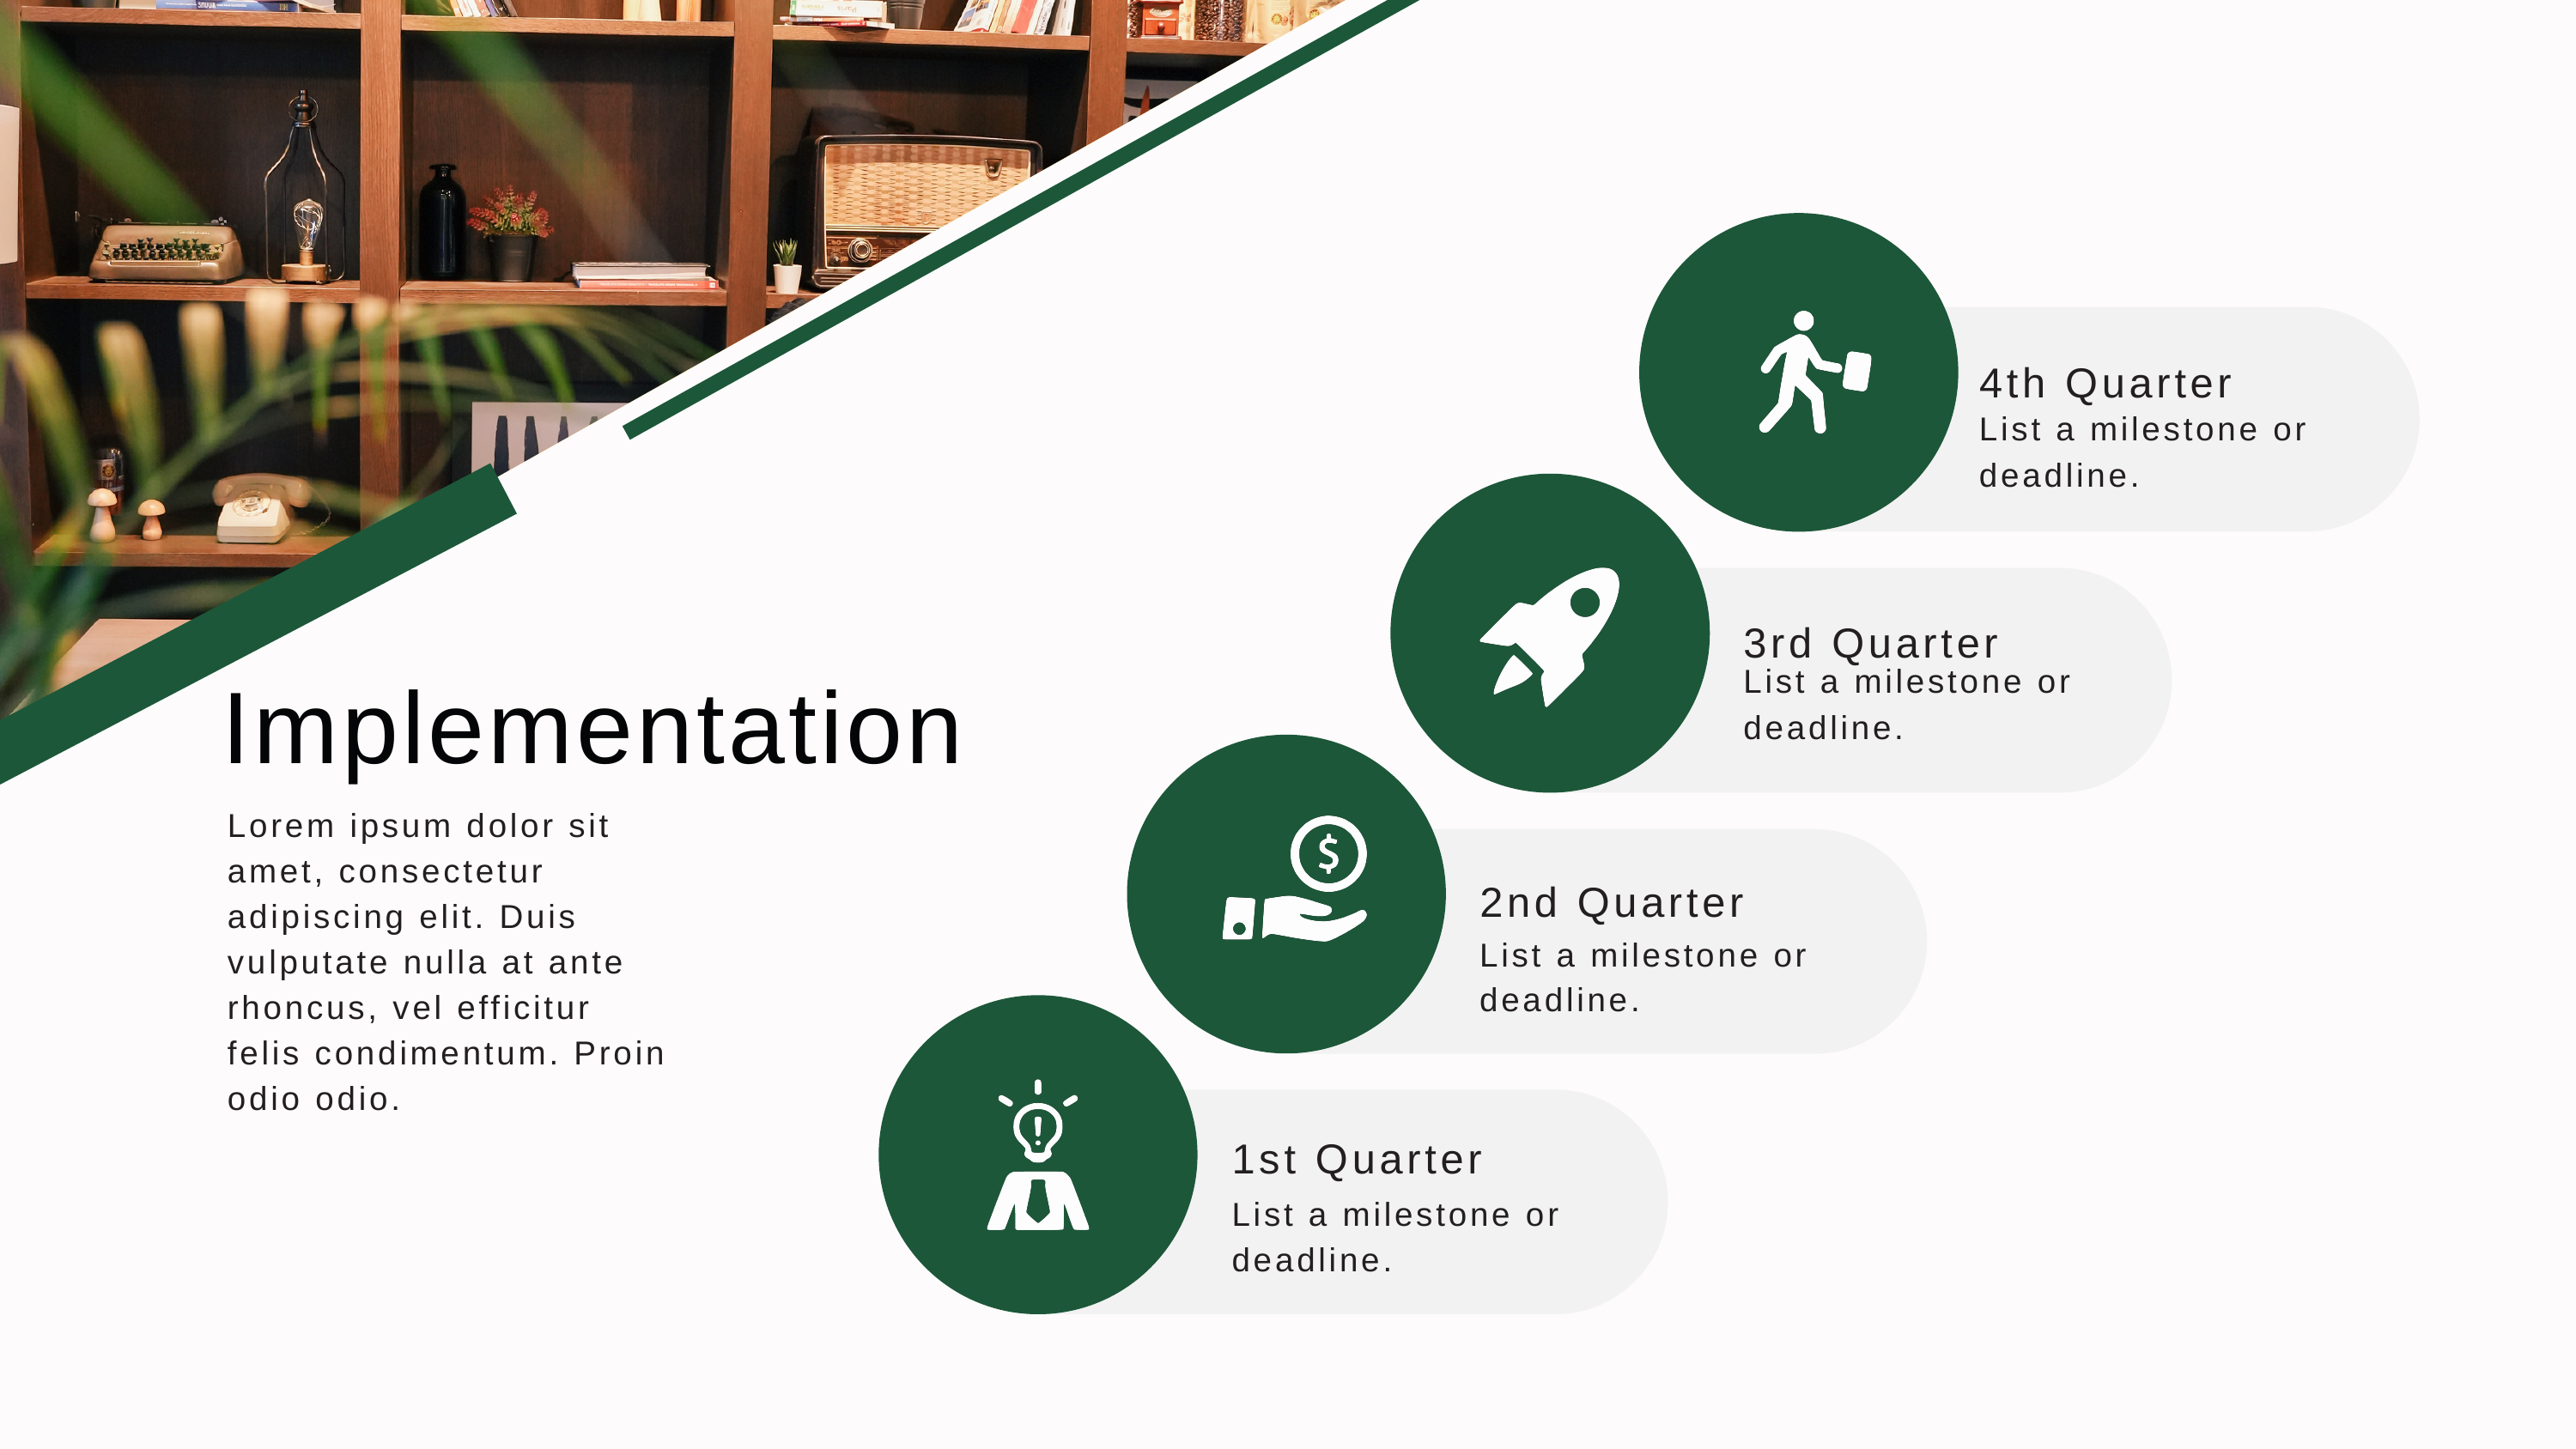

4th Quarter
List a milestone or deadline.

3rd Quarter
List a milestone or deadline.
Implementation

Lorem ipsum dolor sit amet, consectetur adipiscing elit. Duis vulputate nulla at ante rhoncus, vel efficitur felis condimentum. Proin odio odio.

2nd Quarter
List a milestone or deadline.

1st Quarter
List a milestone or deadline.